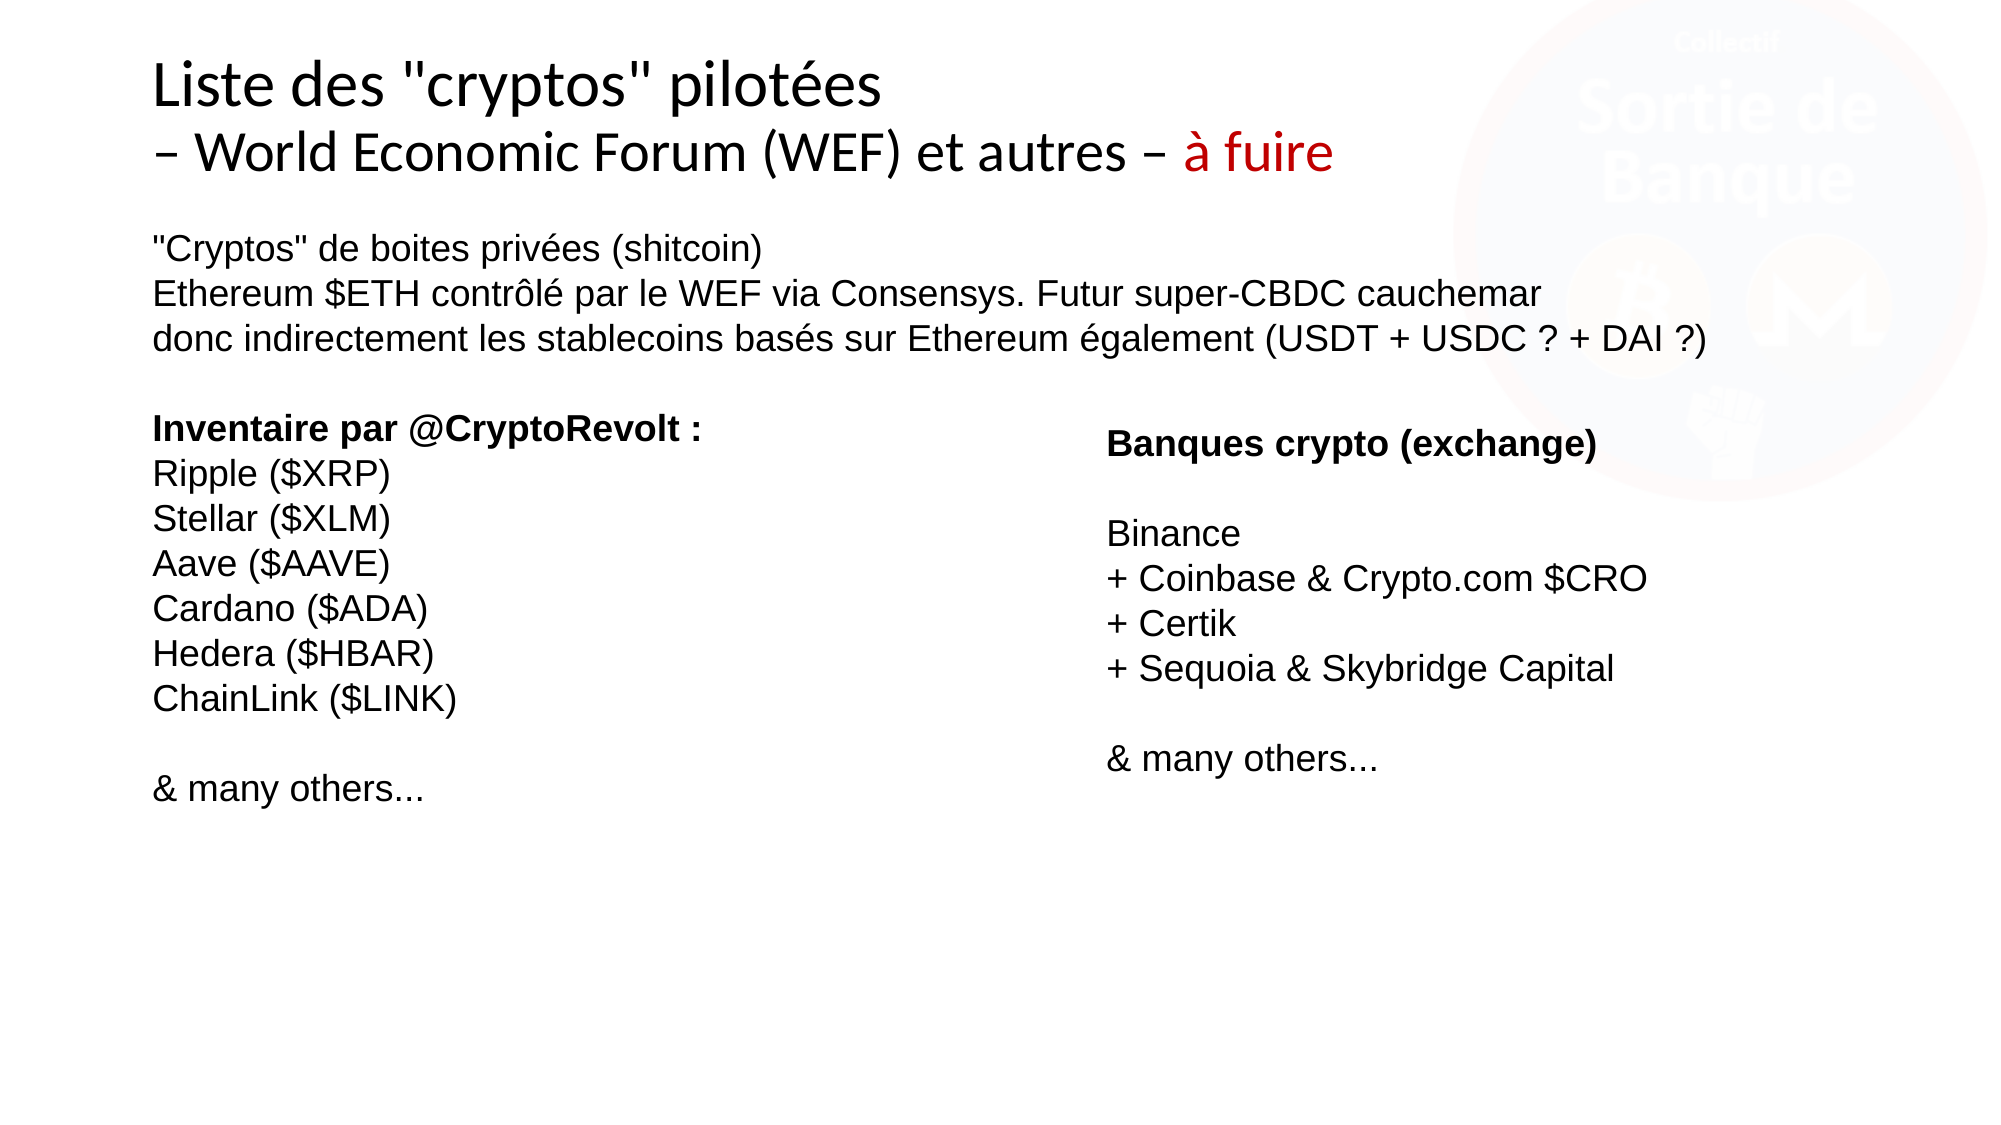

# Liste des "cryptos" pilotées – World Economic Forum (WEF) et autres – à fuire
"Cryptos" de boites privées (shitcoin)
Ethereum $ETH contrôlé par le WEF via Consensys. Futur super-CBDC cauchemar
donc indirectement les stablecoins basés sur Ethereum également (USDT + USDC ? + DAI ?)
Inventaire par @CryptoRevolt :
Ripple ($XRP)
Stellar ($XLM)
Aave ($AAVE)
Cardano ($ADA)
Hedera ($HBAR)
ChainLink ($LINK)
& many others...
Banques crypto (exchange)
Binance
+ Coinbase & Crypto.com $CRO
+ Certik
+ Sequoia & Skybridge Capital

& many others...